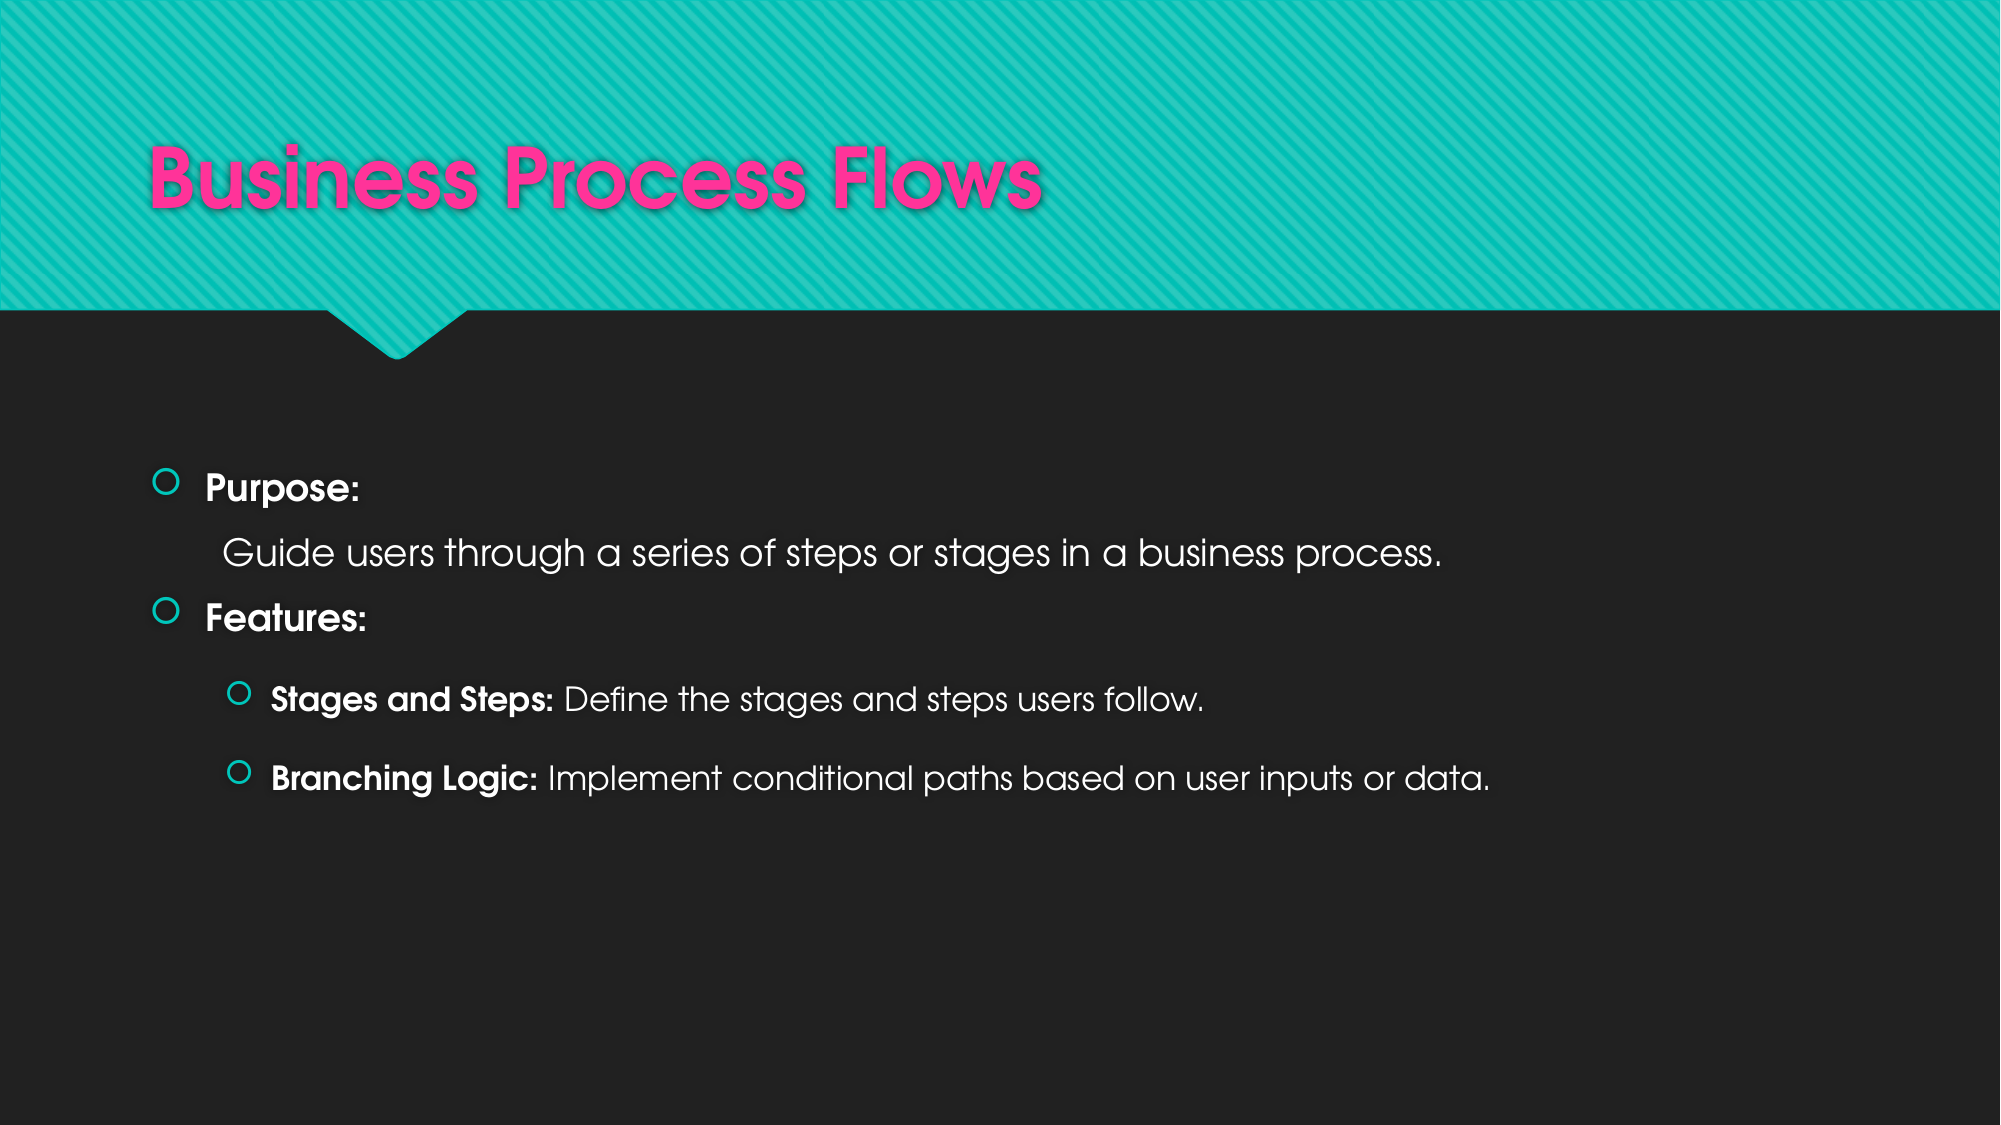

# Business Process Flows
Purpose:
       Guide users through a series of steps or stages in a business process.
Features:
Stages and Steps: Define the stages and steps users follow.
Branching Logic: Implement conditional paths based on user inputs or data.